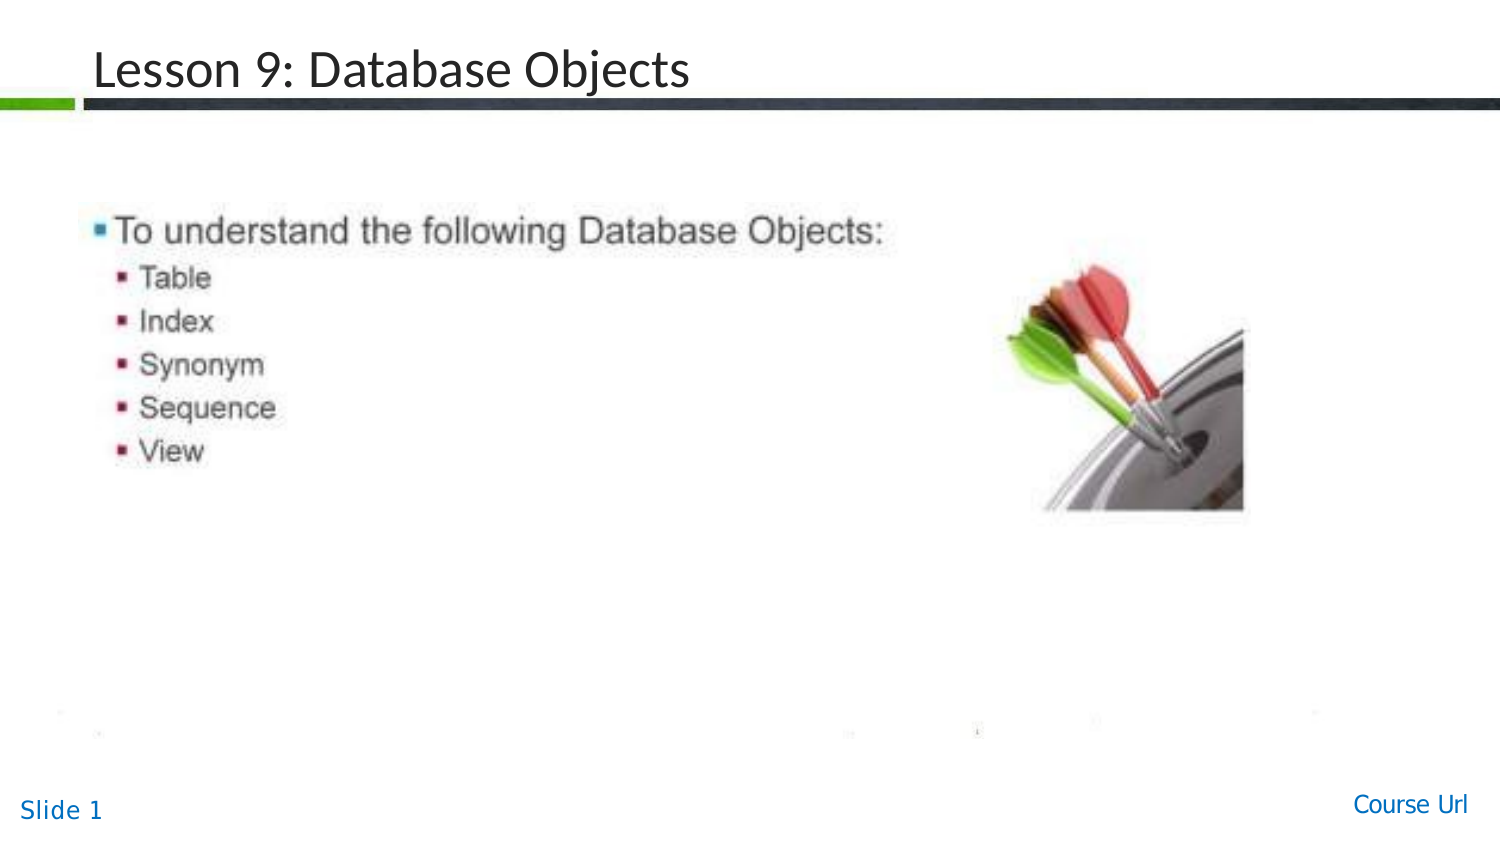

# Lesson 9: Database Objects

Course Url
Slide 1